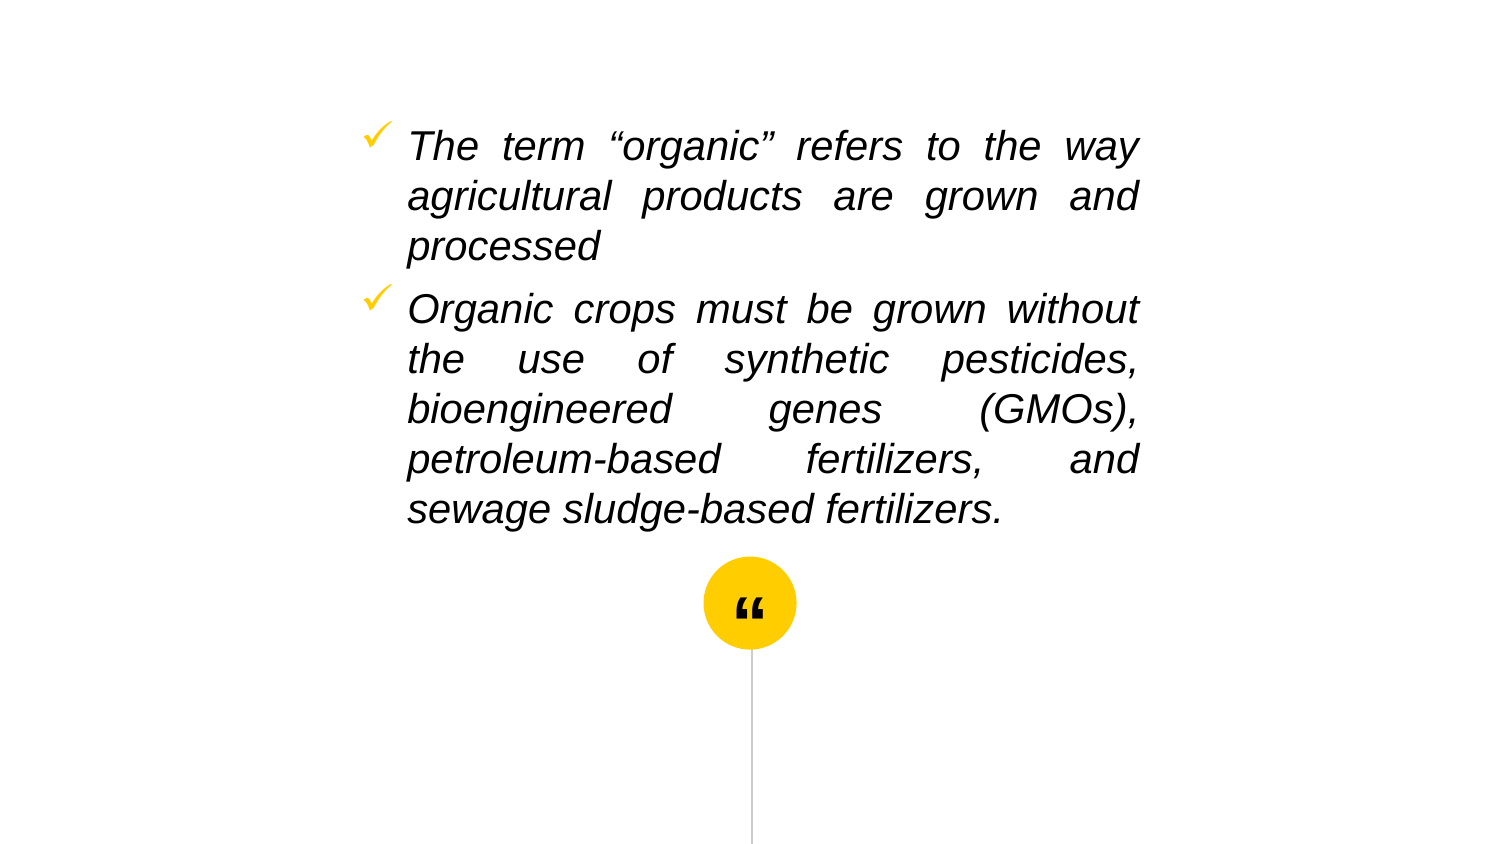

The term “organic” refers to the way agricultural products are grown and processed
Organic crops must be grown without the use of synthetic pesticides, bioengineered genes (GMOs), petroleum-based fertilizers, and sewage sludge-based fertilizers.